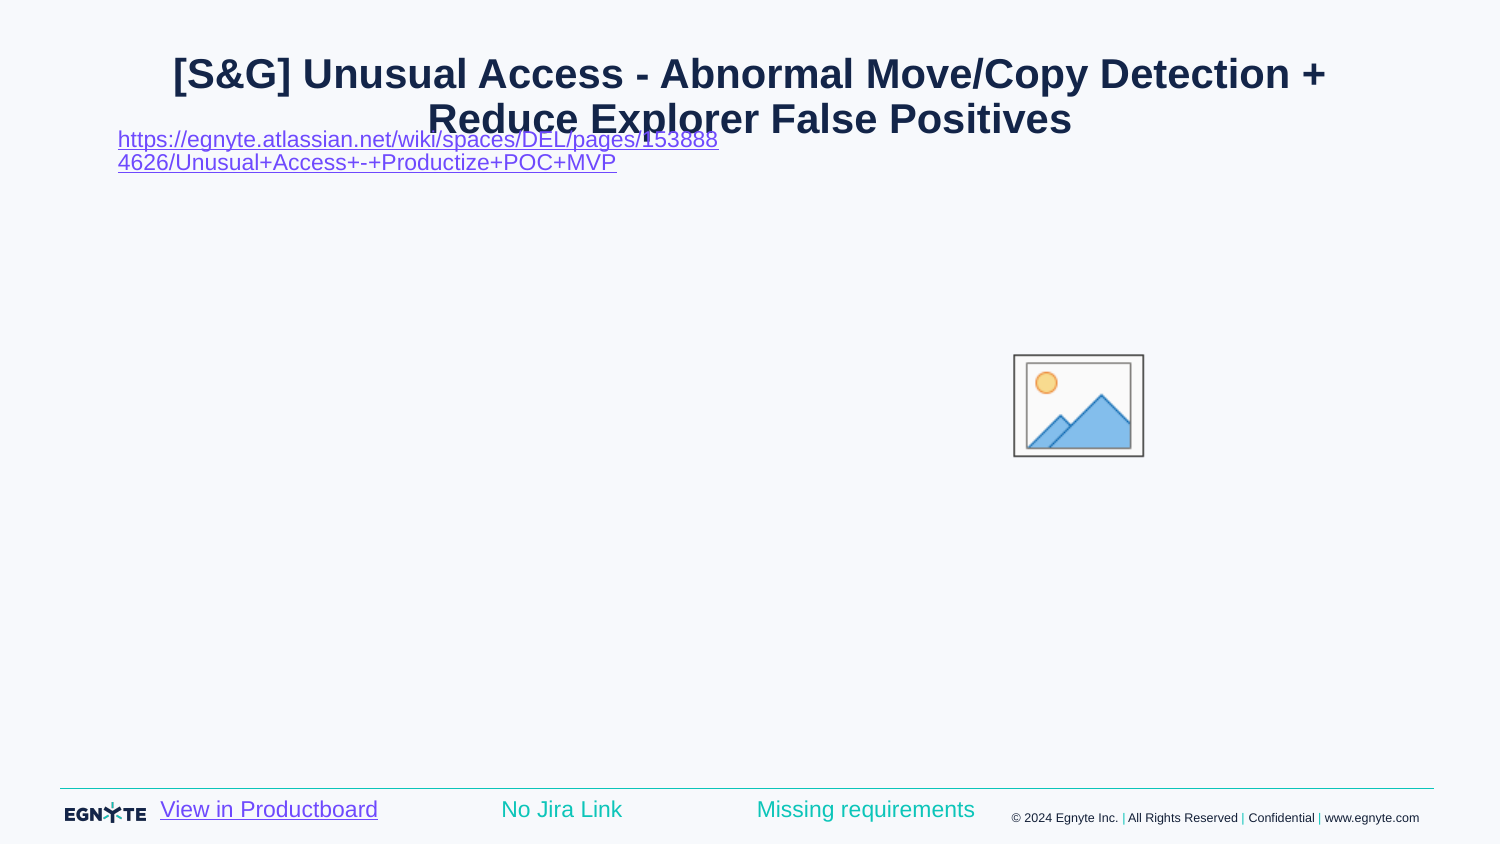

# [S&G] Unusual Access - Abnormal Move/Copy Detection + Reduce Explorer False Positives
https://egnyte.atlassian.net/wiki/spaces/DEL/pages/1538884626/Unusual+Access+-+Productize+POC+MVP

Missing requirements
No Jira Link
View in Productboard